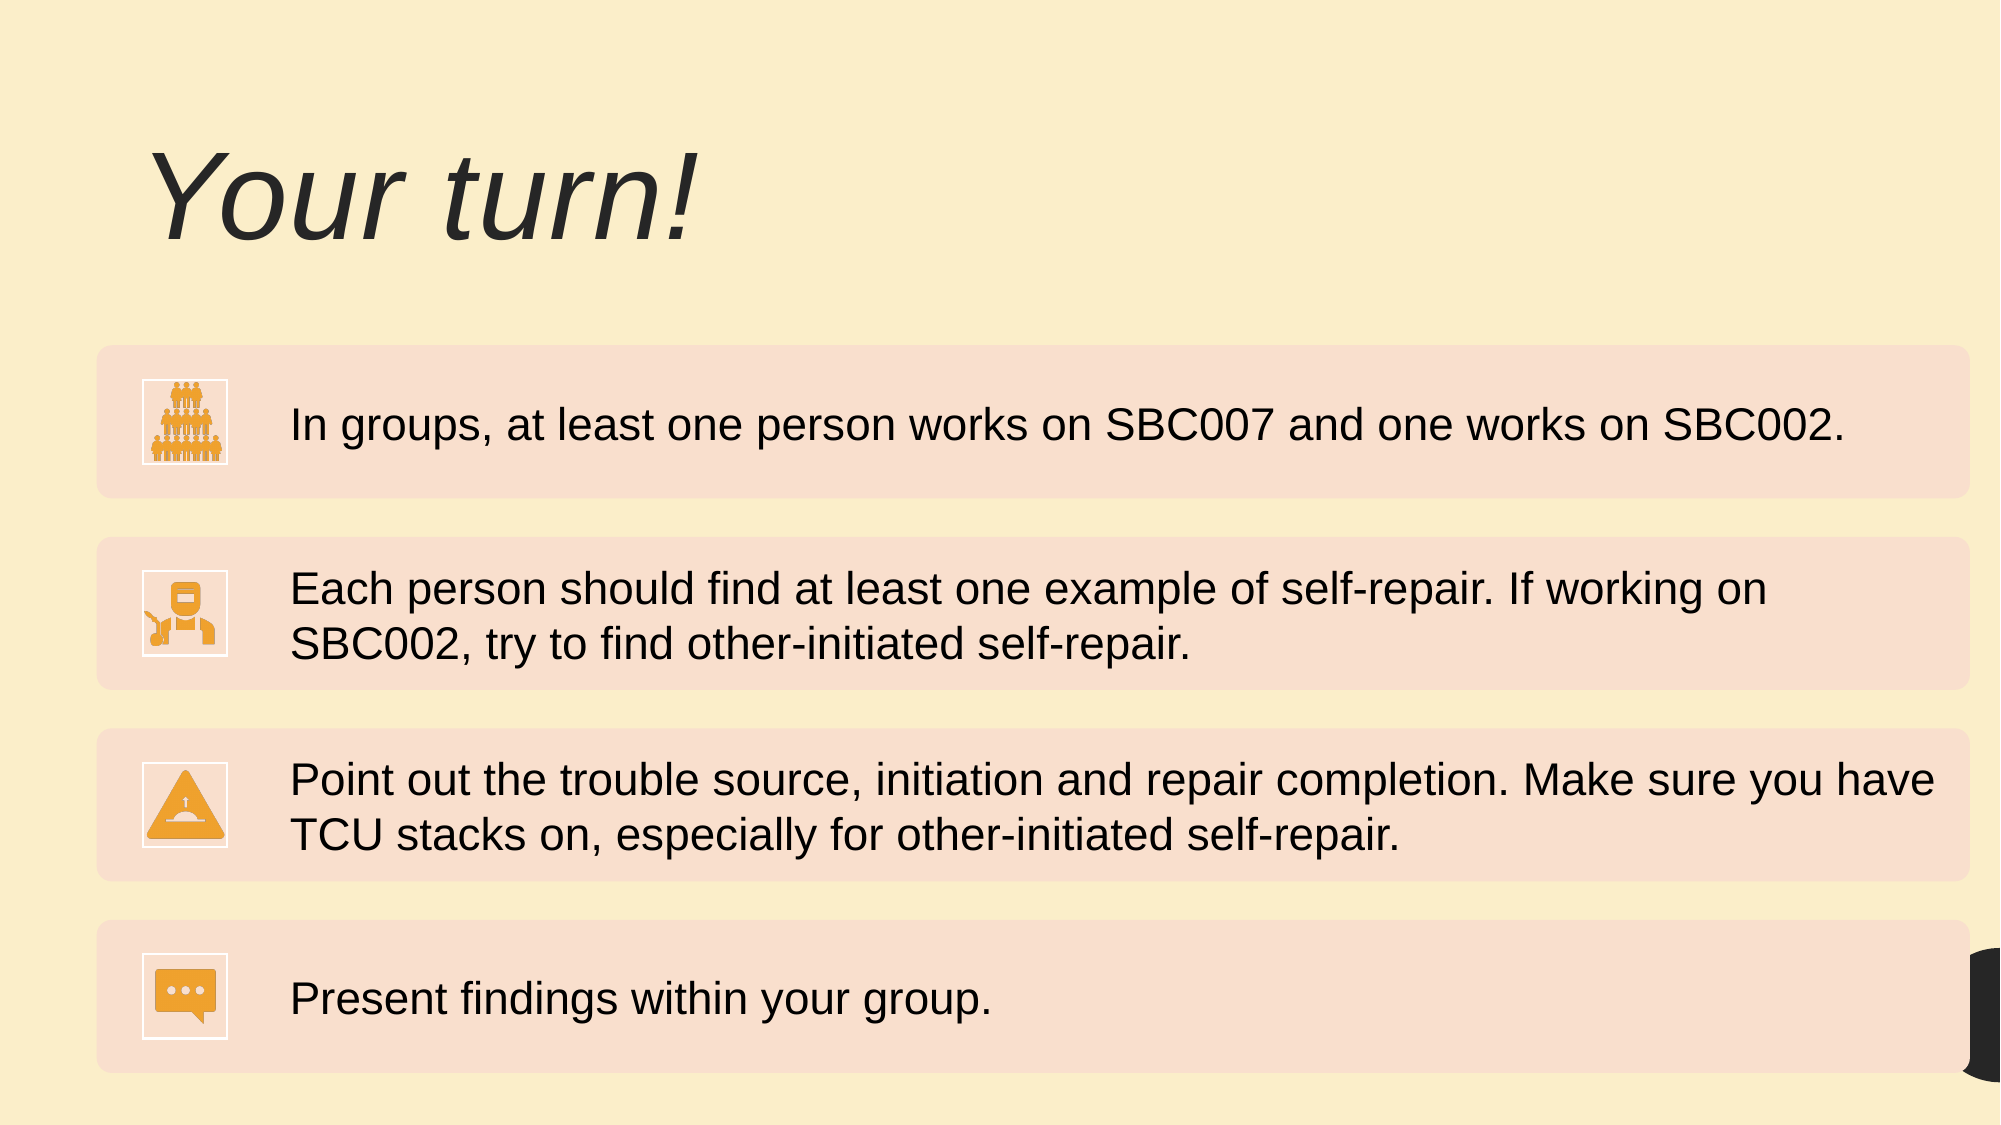

# Your turn!
In groups, at least one person works on SBC007 and one works on SBC002.
Each person should find at least one example of self-repair. If working on SBC002, try to find other-initiated self-repair.
Point out the trouble source, initiation and repair completion. Make sure you have TCU stacks on, especially for other-initiated self-repair.
Present findings within your group.